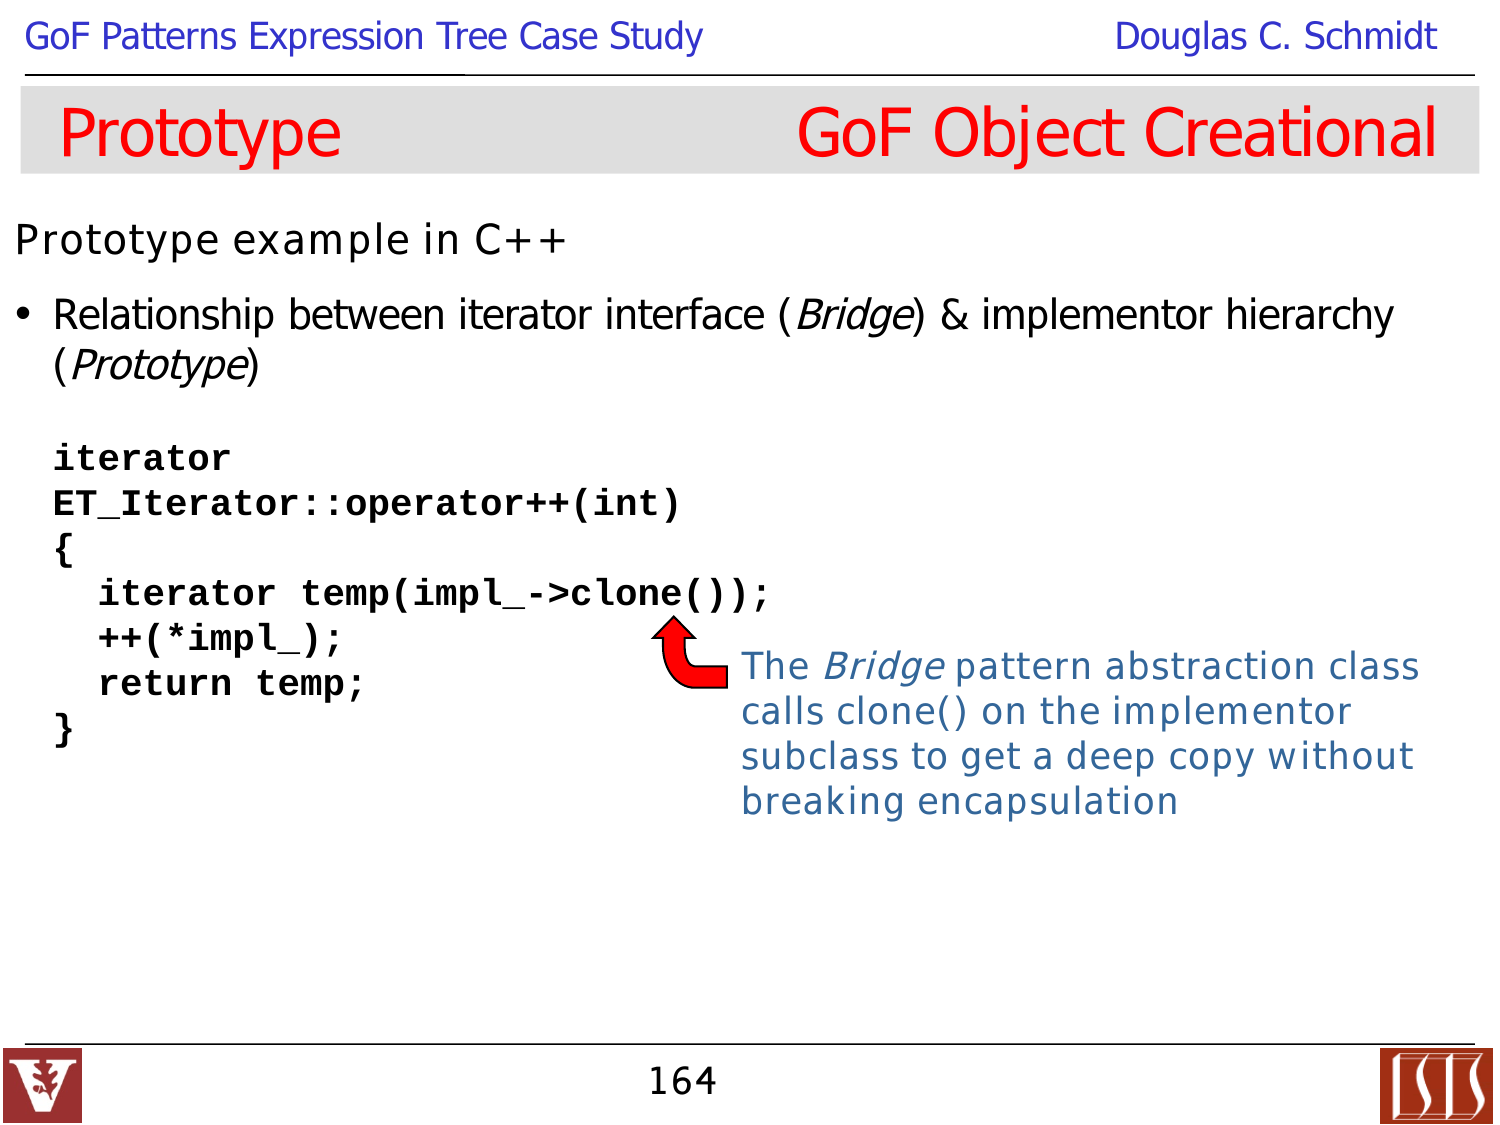

# Prototype                      GoF Object Creational
Prototype example in C++
Relationship between iterator interface (Bridge) & implementor hierarchy (Prototype)

iterator
ET_Iterator::operator++(int)
{
  iterator temp(impl_->clone());
  ++(*impl_);
  return temp;
}

The Bridge pattern abstraction class calls clone() on the implementor subclass to get a deep copy without breaking encapsulation